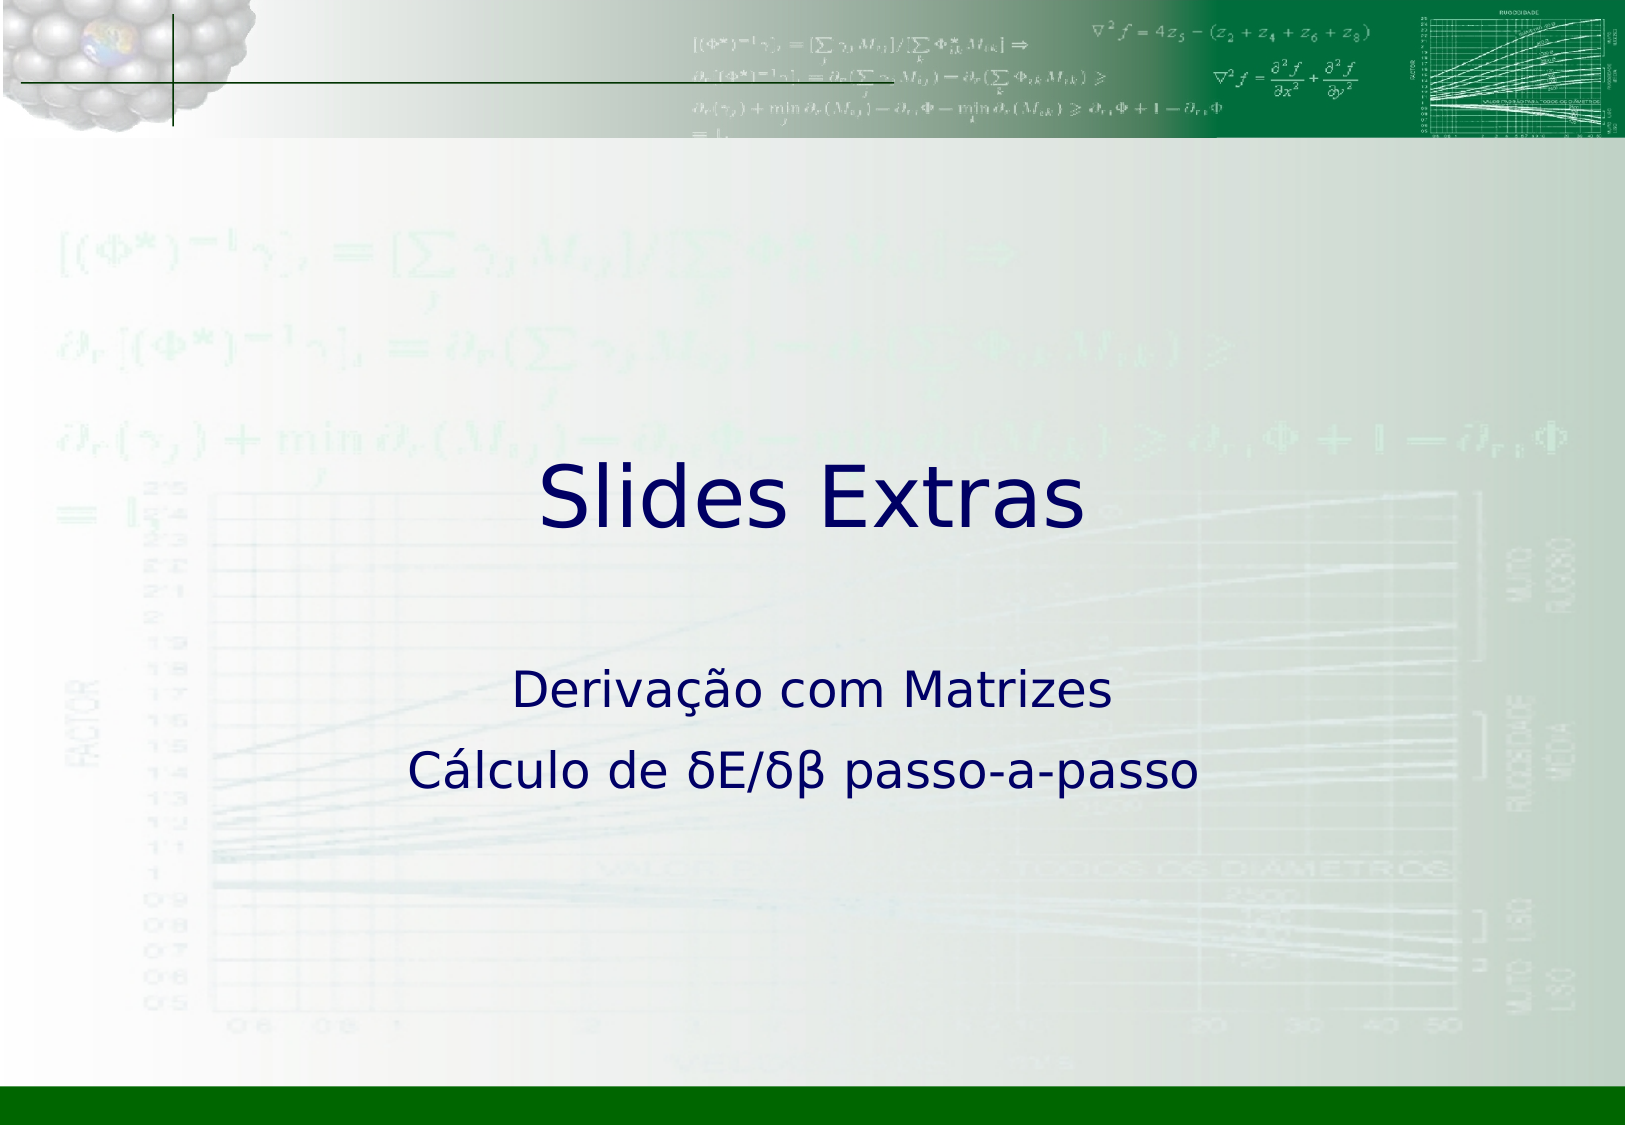

# Slides Extras
Derivação com Matrizes
Cálculo de δE/δβ passo-a-passo